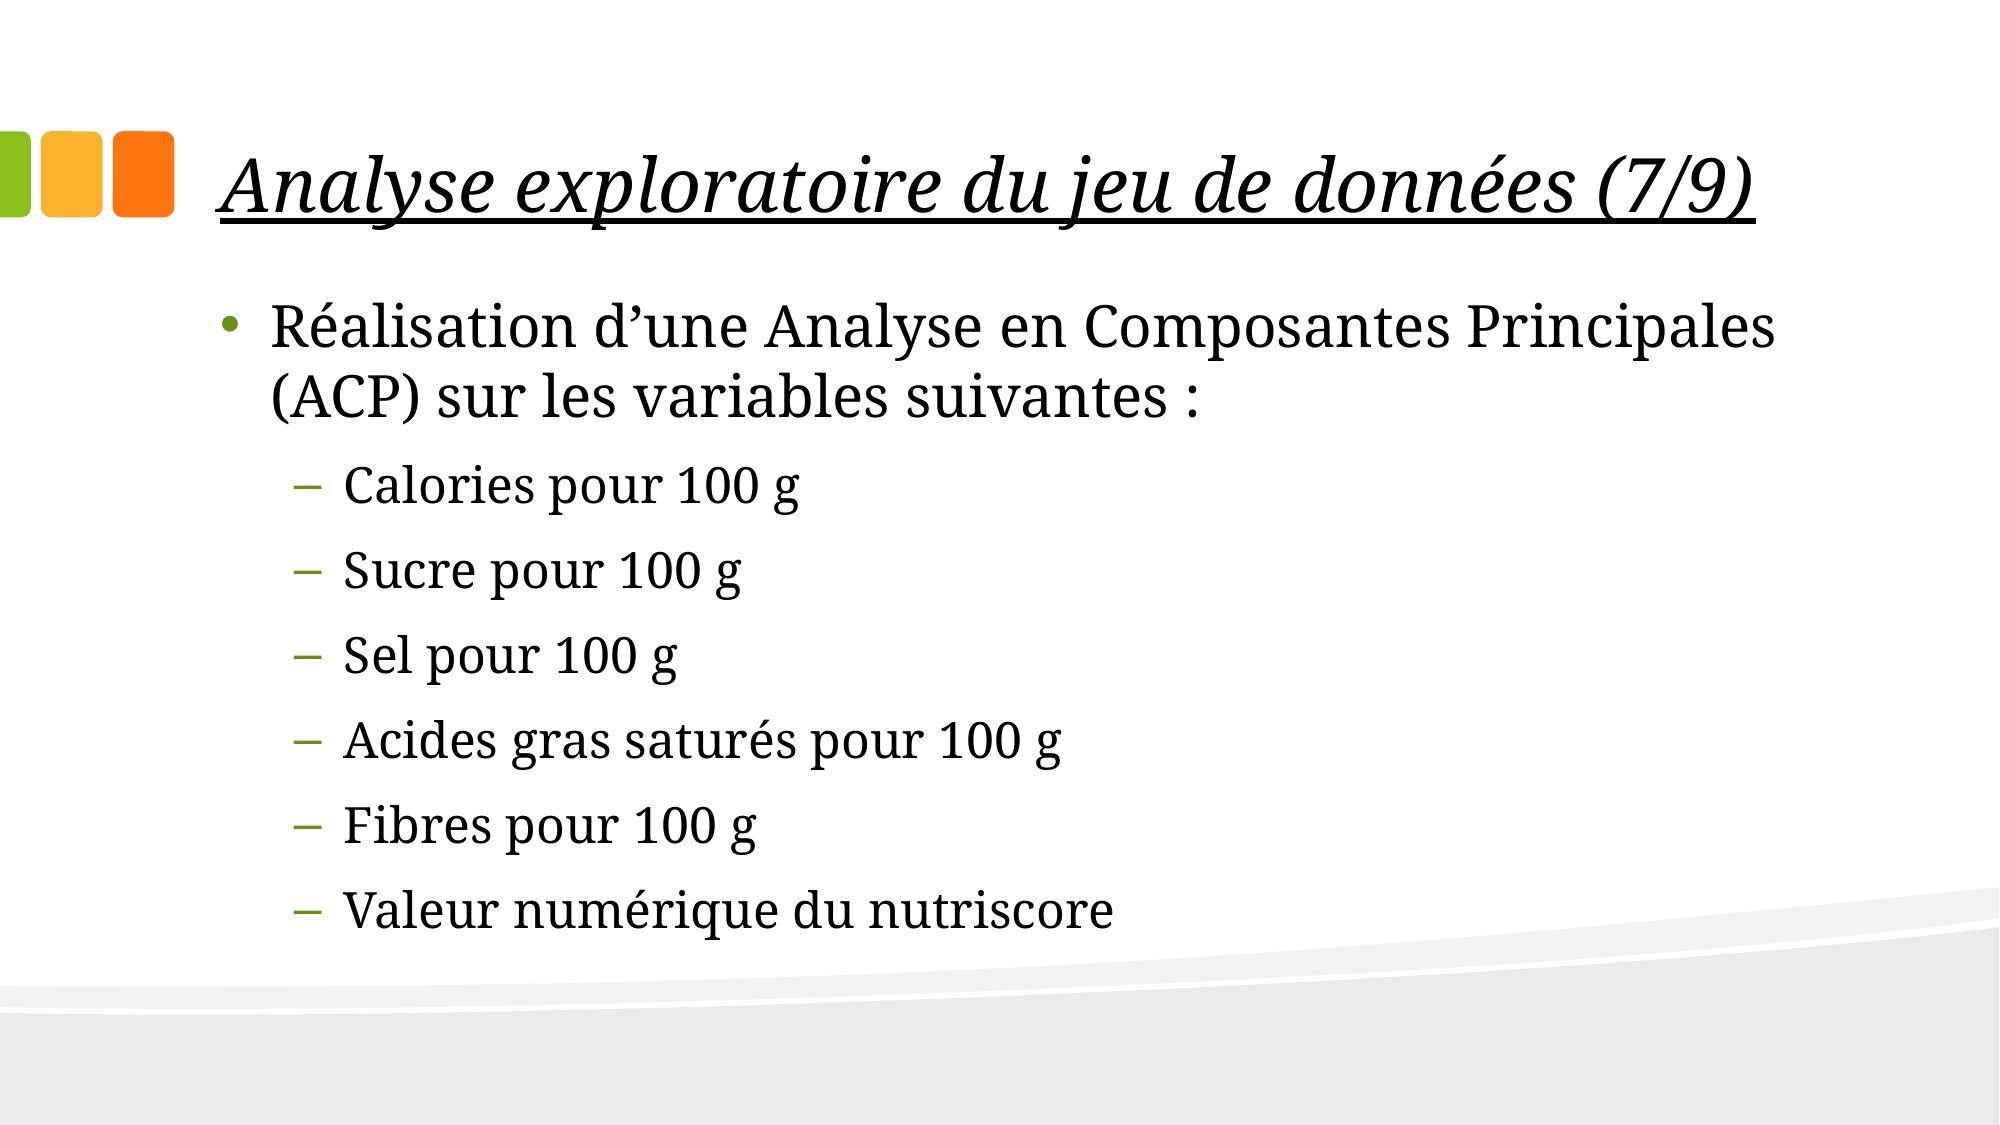

# Analyse exploratoire du jeu de données (7/9)
Réalisation d’une Analyse en Composantes Principales (ACP) sur les variables suivantes :
Calories pour 100 g
Sucre pour 100 g
Sel pour 100 g
Acides gras saturés pour 100 g
Fibres pour 100 g
Valeur numérique du nutriscore